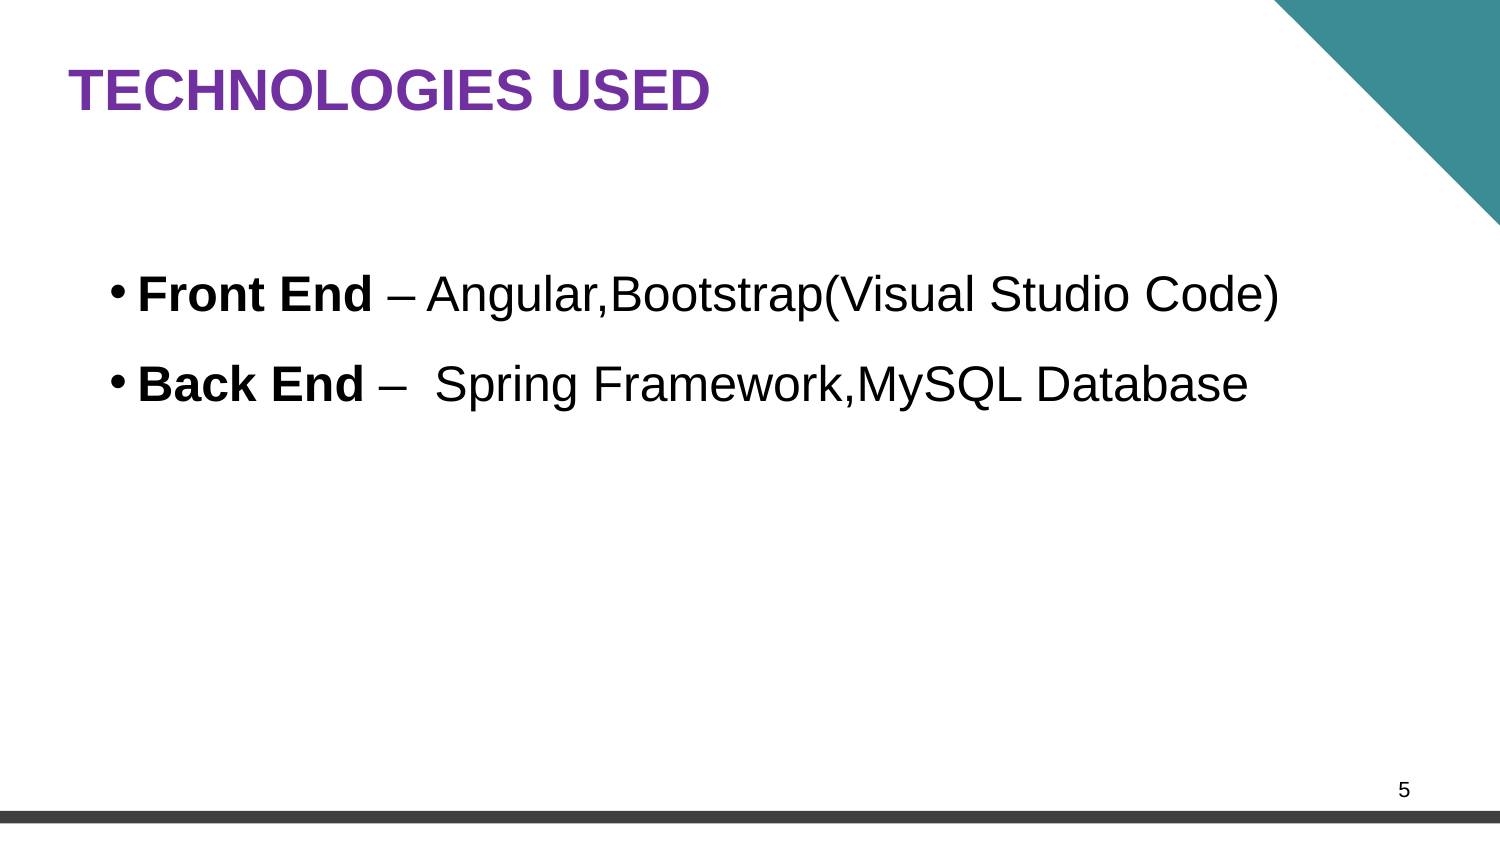

Technologies Used
Front End – Angular,Bootstrap(Visual Studio Code)
Back End –  Spring Framework,MySQL Database

5